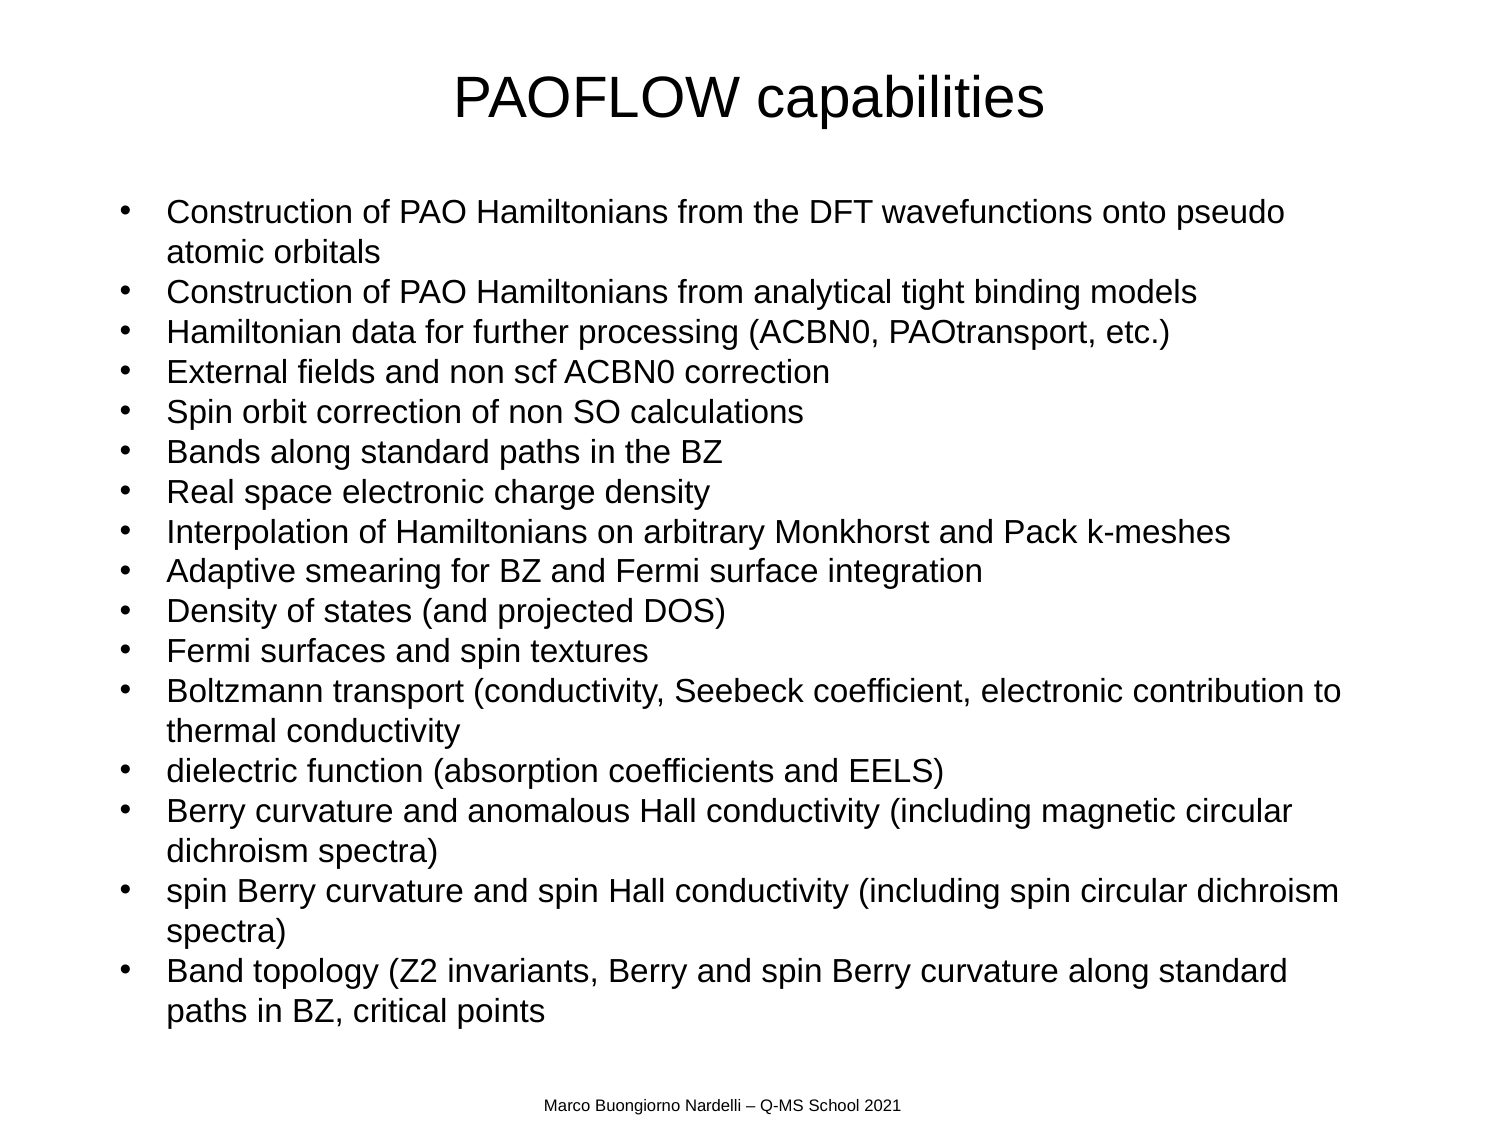

PAOFLOW capabilities
Construction of PAO Hamiltonians from the DFT wavefunctions onto pseudo atomic orbitals
Construction of PAO Hamiltonians from analytical tight binding models
Hamiltonian data for further processing (ACBN0, PAOtransport, etc.)
External fields and non scf ACBN0 correction
Spin orbit correction of non SO calculations
Bands along standard paths in the BZ
Real space electronic charge density
Interpolation of Hamiltonians on arbitrary Monkhorst and Pack k-meshes
Adaptive smearing for BZ and Fermi surface integration
Density of states (and projected DOS)
Fermi surfaces and spin textures
Boltzmann transport (conductivity, Seebeck coefficient, electronic contribution to thermal conductivity
dielectric function (absorption coefficients and EELS)
Berry curvature and anomalous Hall conductivity (including magnetic circular dichroism spectra)
spin Berry curvature and spin Hall conductivity (including spin circular dichroism spectra)
Band topology (Z2 invariants, Berry and spin Berry curvature along standard paths in BZ, critical points